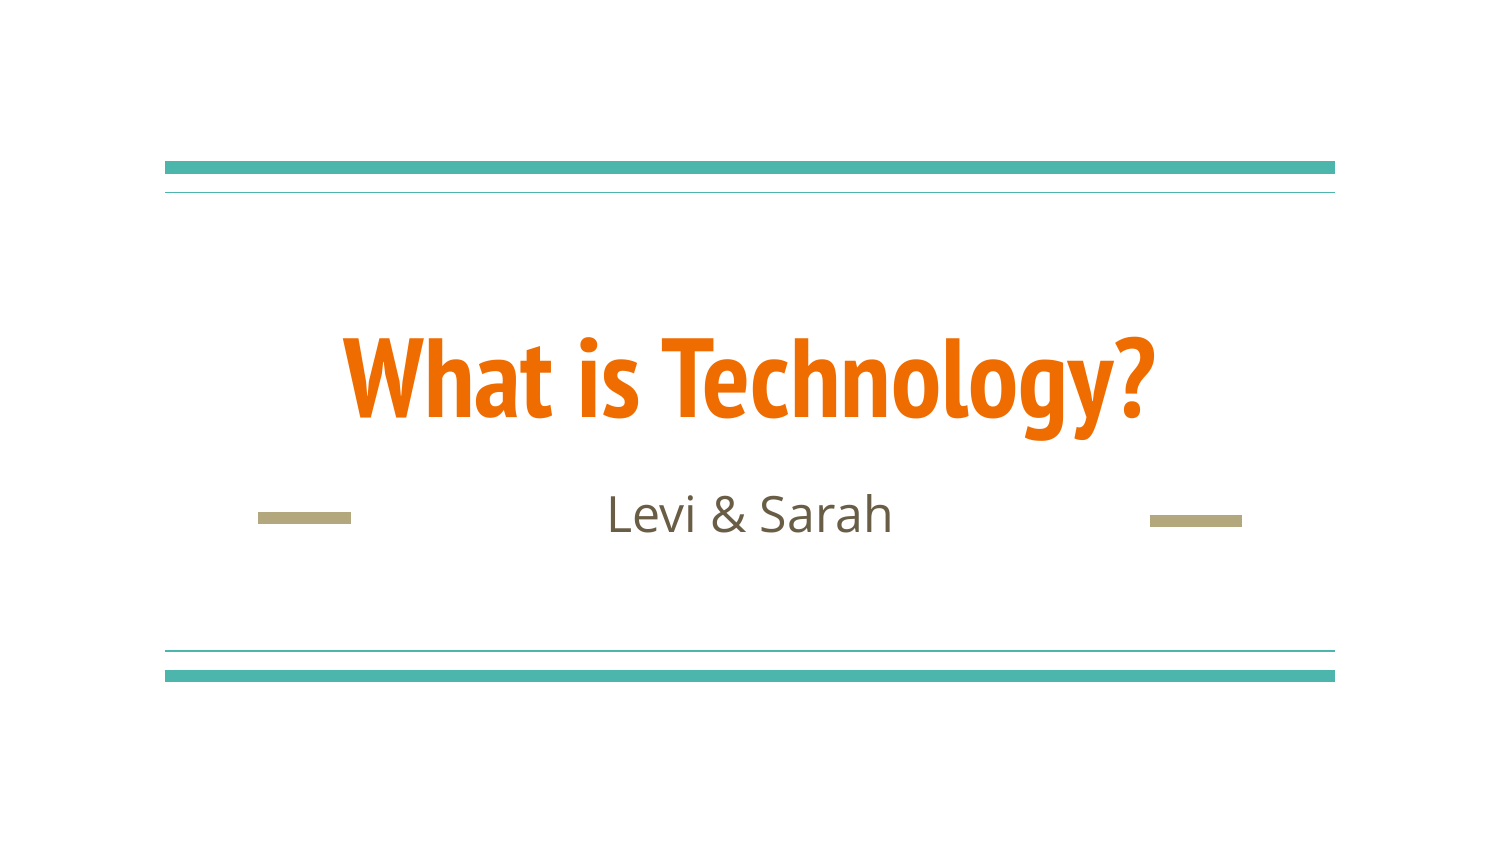

# What is Technology?
Levi & Sarah